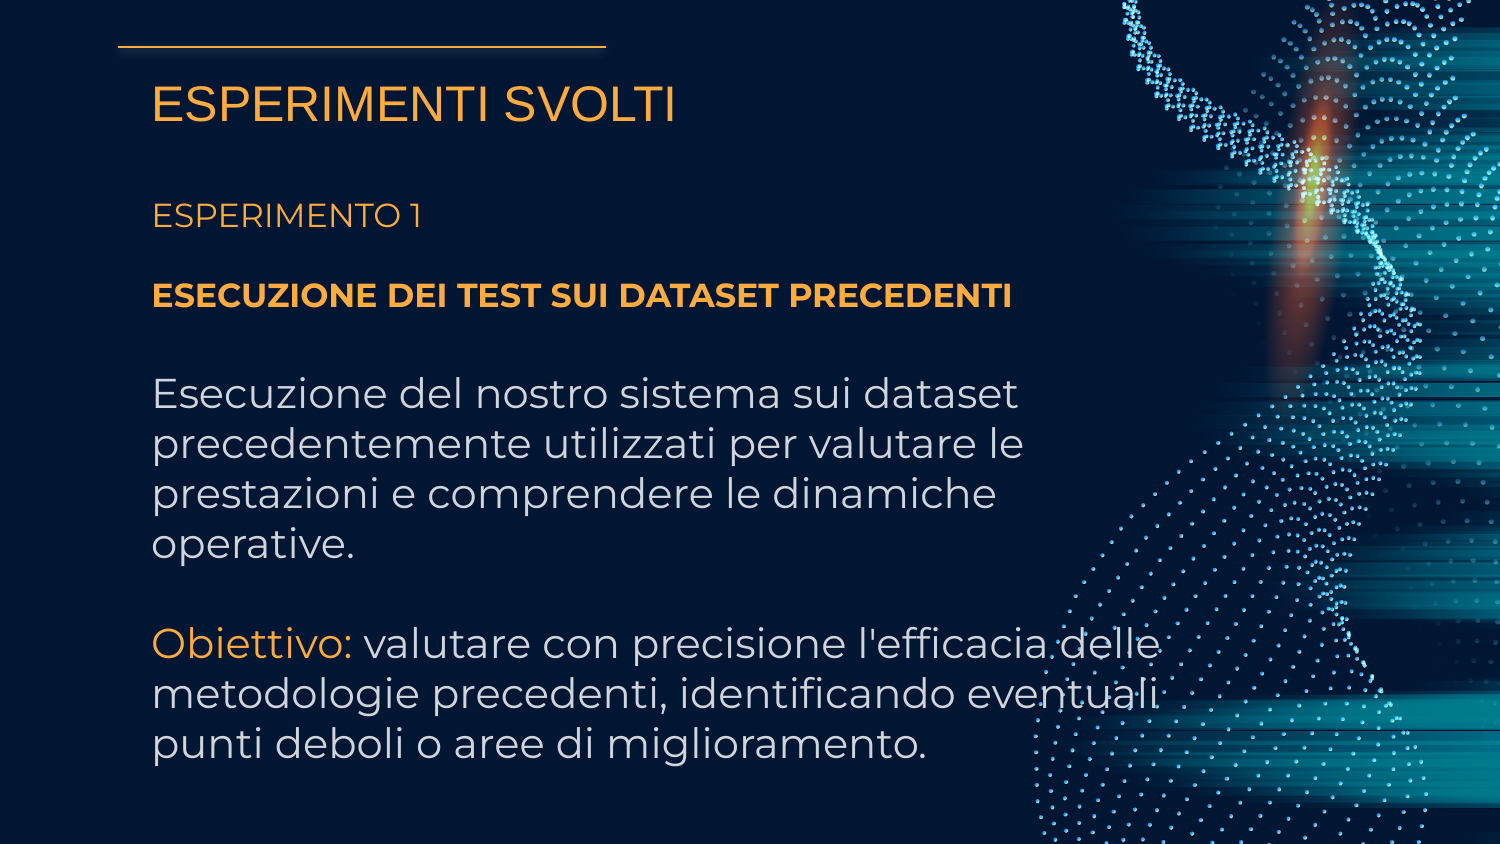

# ESPERIMENTI SVOLTI
ESPERIMENTO 1

ESECUZIONE DEI TEST SUI DATASET PRECEDENTI
Esecuzione del nostro sistema sui dataset precedentemente utilizzati per valutare le prestazioni e comprendere le dinamiche operative.

Obiettivo: valutare con precisione l'efficacia delle metodologie precedenti, identificando eventuali punti deboli o aree di miglioramento.